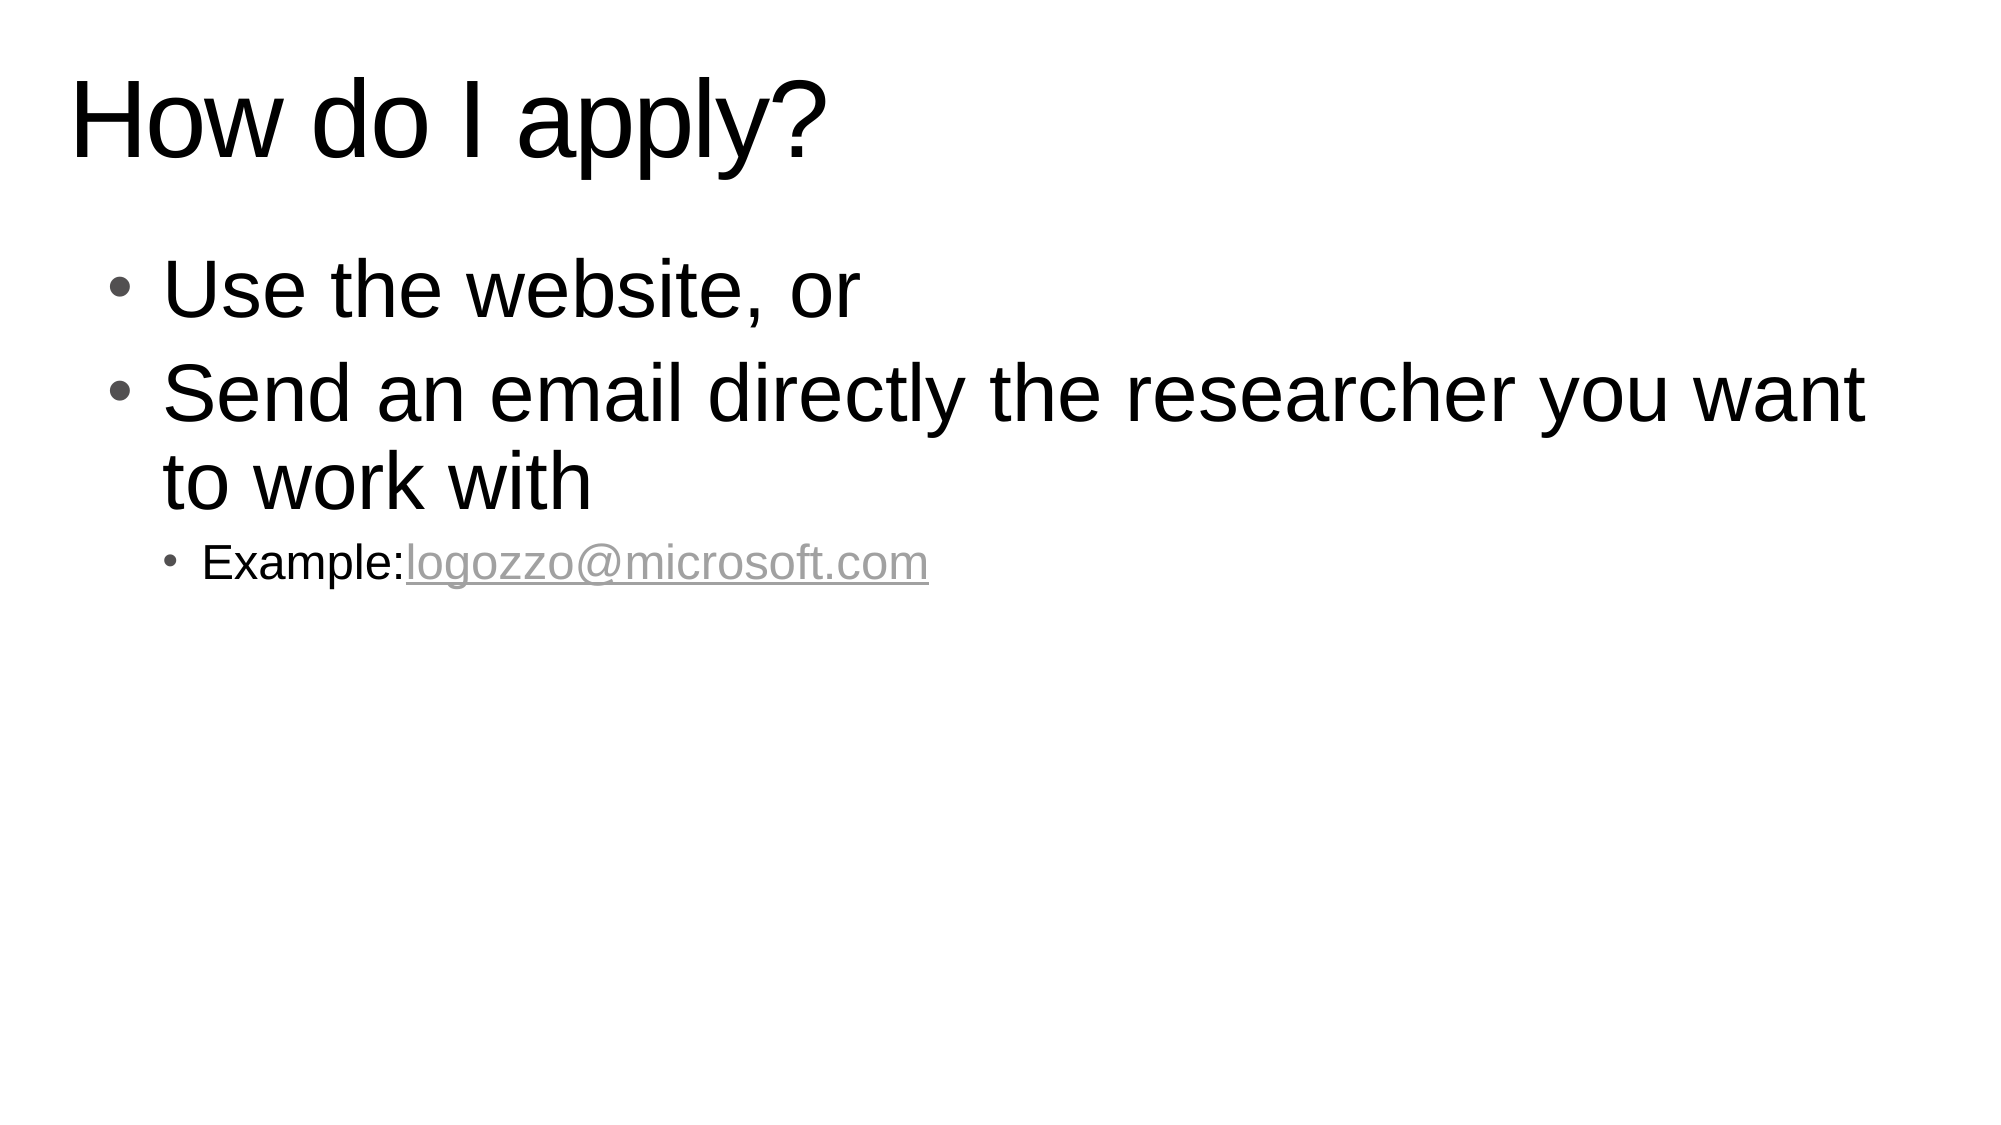

# How do I apply?
Use the website, or
Send an email directly the researcher you want to work with
Example:logozzo@microsoft.com